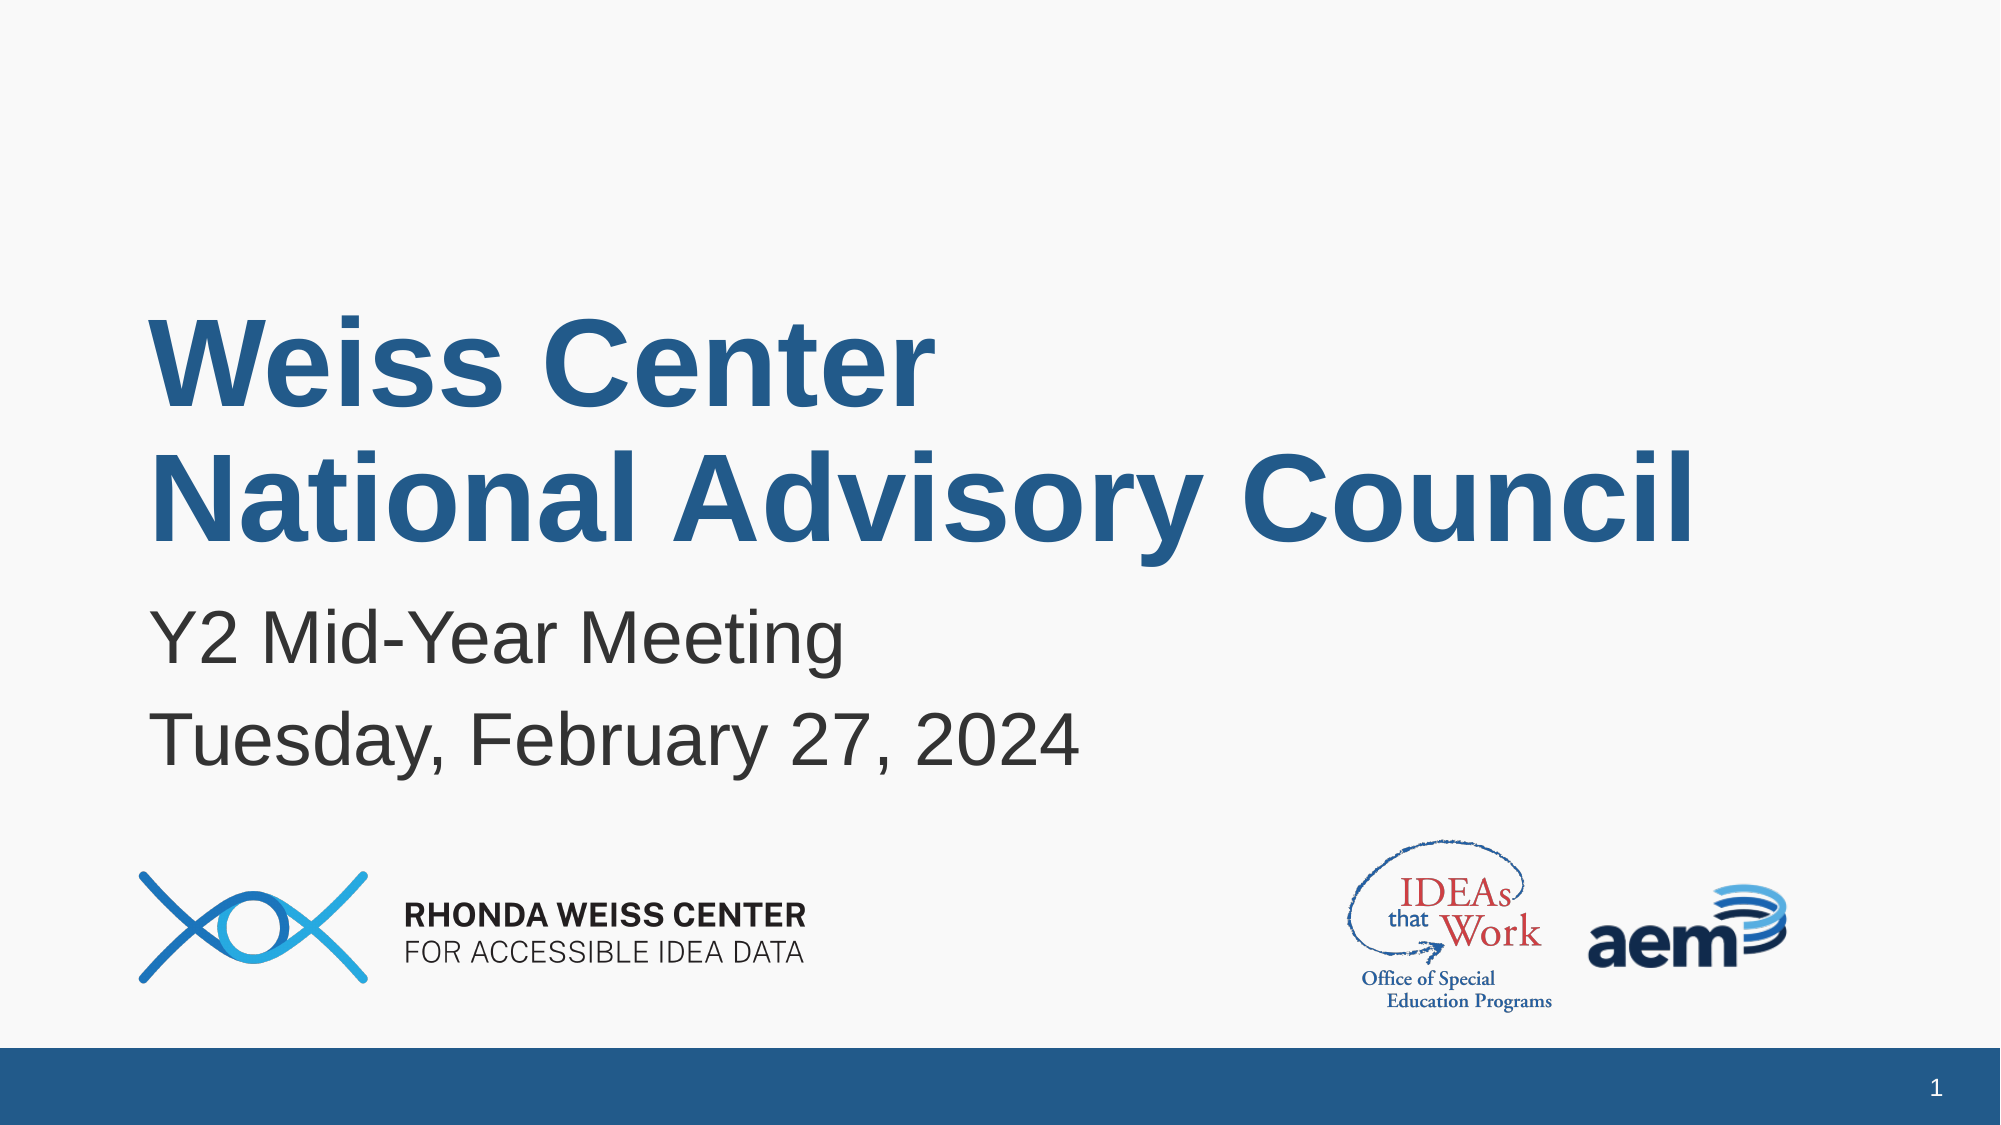

# Weiss Center National Advisory Council
Y2 Mid-Year Meeting
Tuesday, February 27, 2024